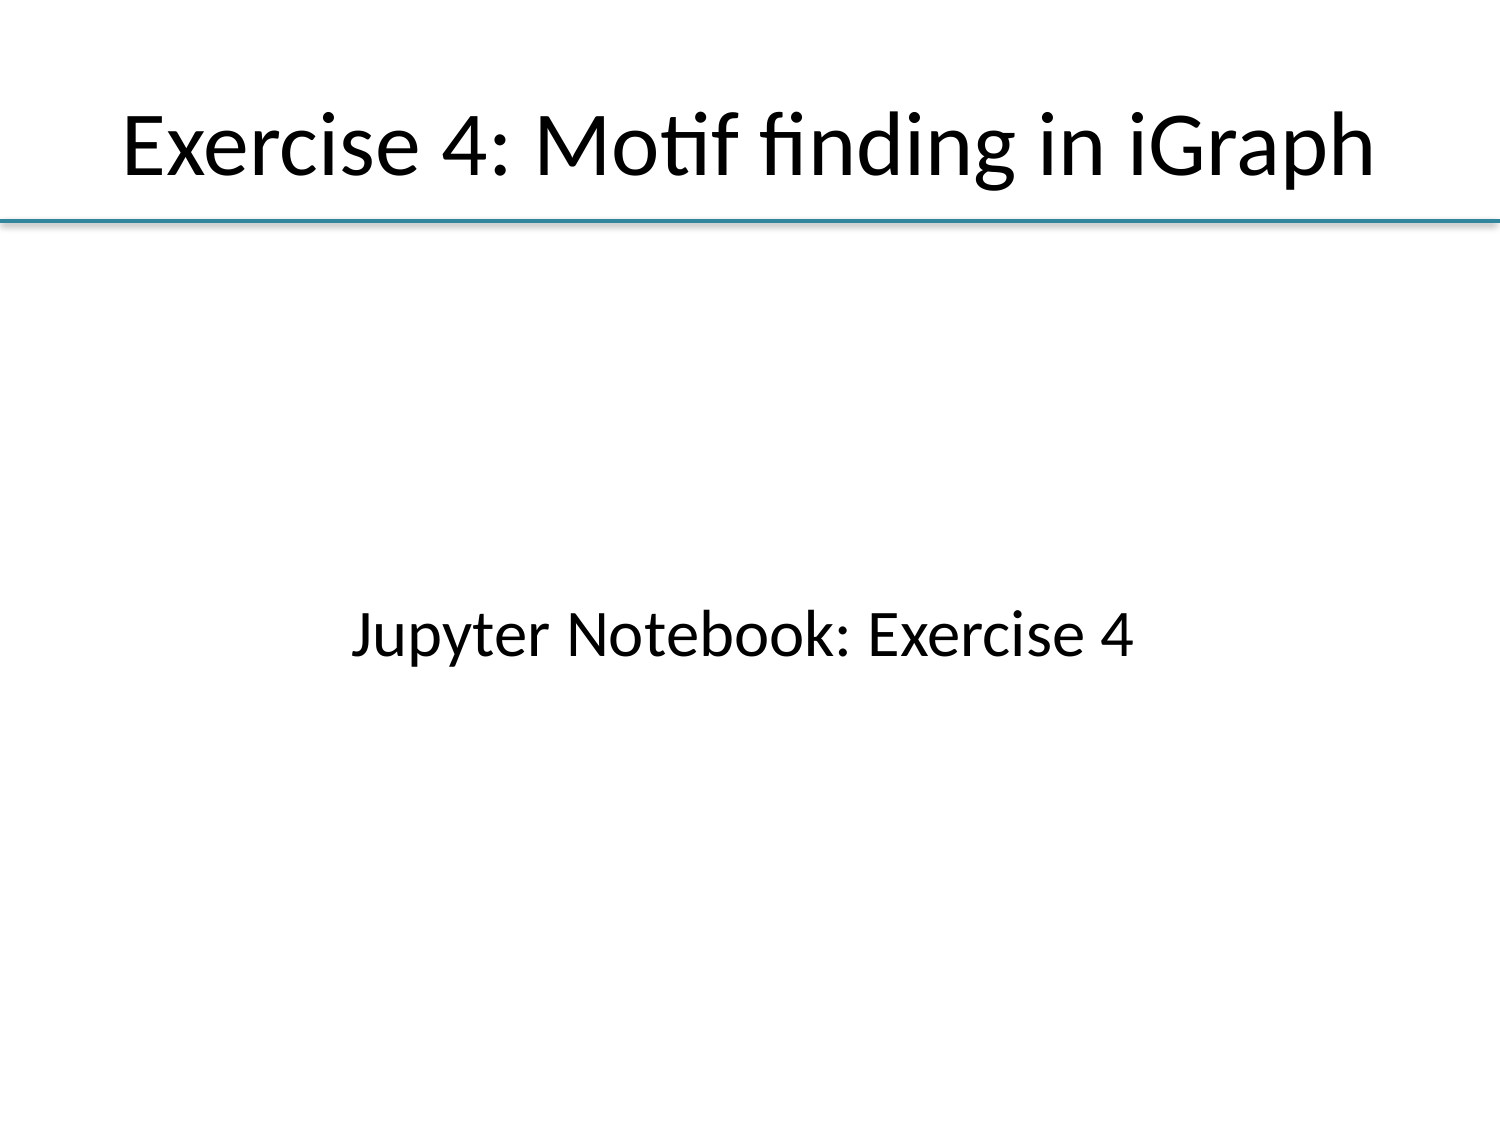

# Exercise 4: Motif finding in iGraph
Jupyter Notebook: Exercise 4